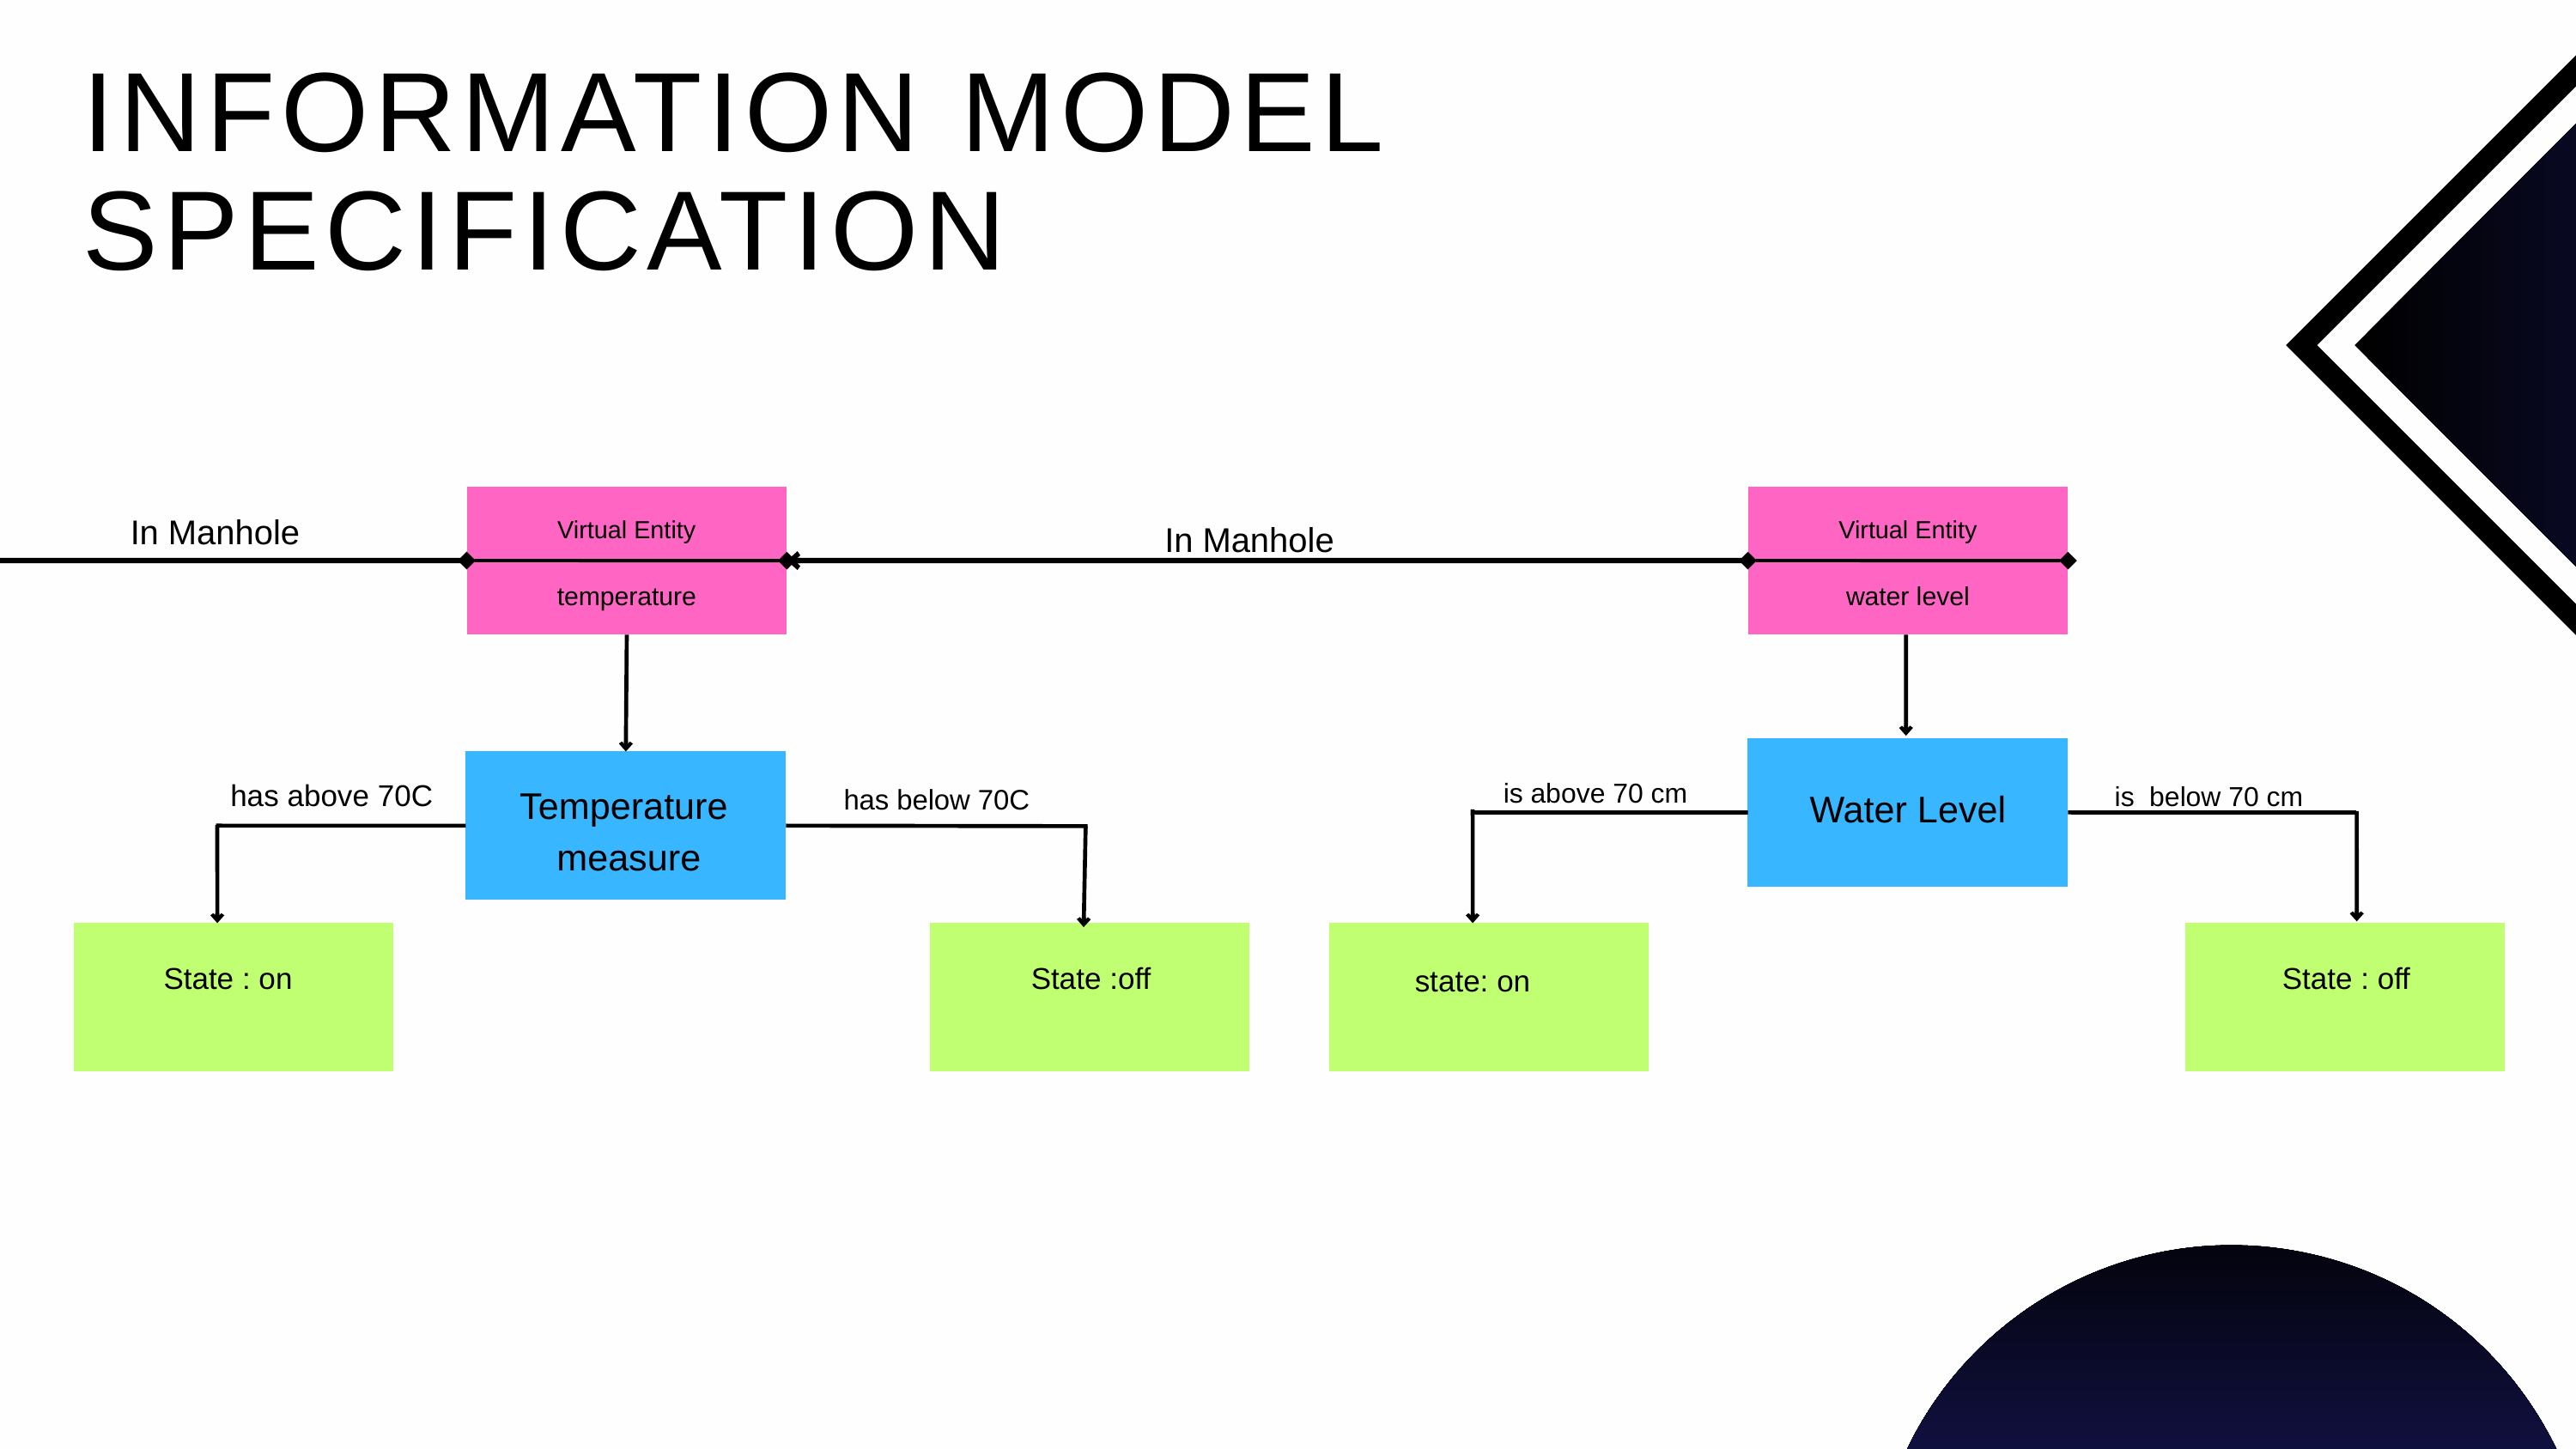

INFORMATION MODEL SPECIFICATION

Virtual Entity

temperature

Virtual Entity

water level
In Manhole
In Manhole

is above 70 cm
has above 70C
is  below 70 cm
Temperature
 measure
has below 70C
Water Level

State : on
State :off
State : off
state: on